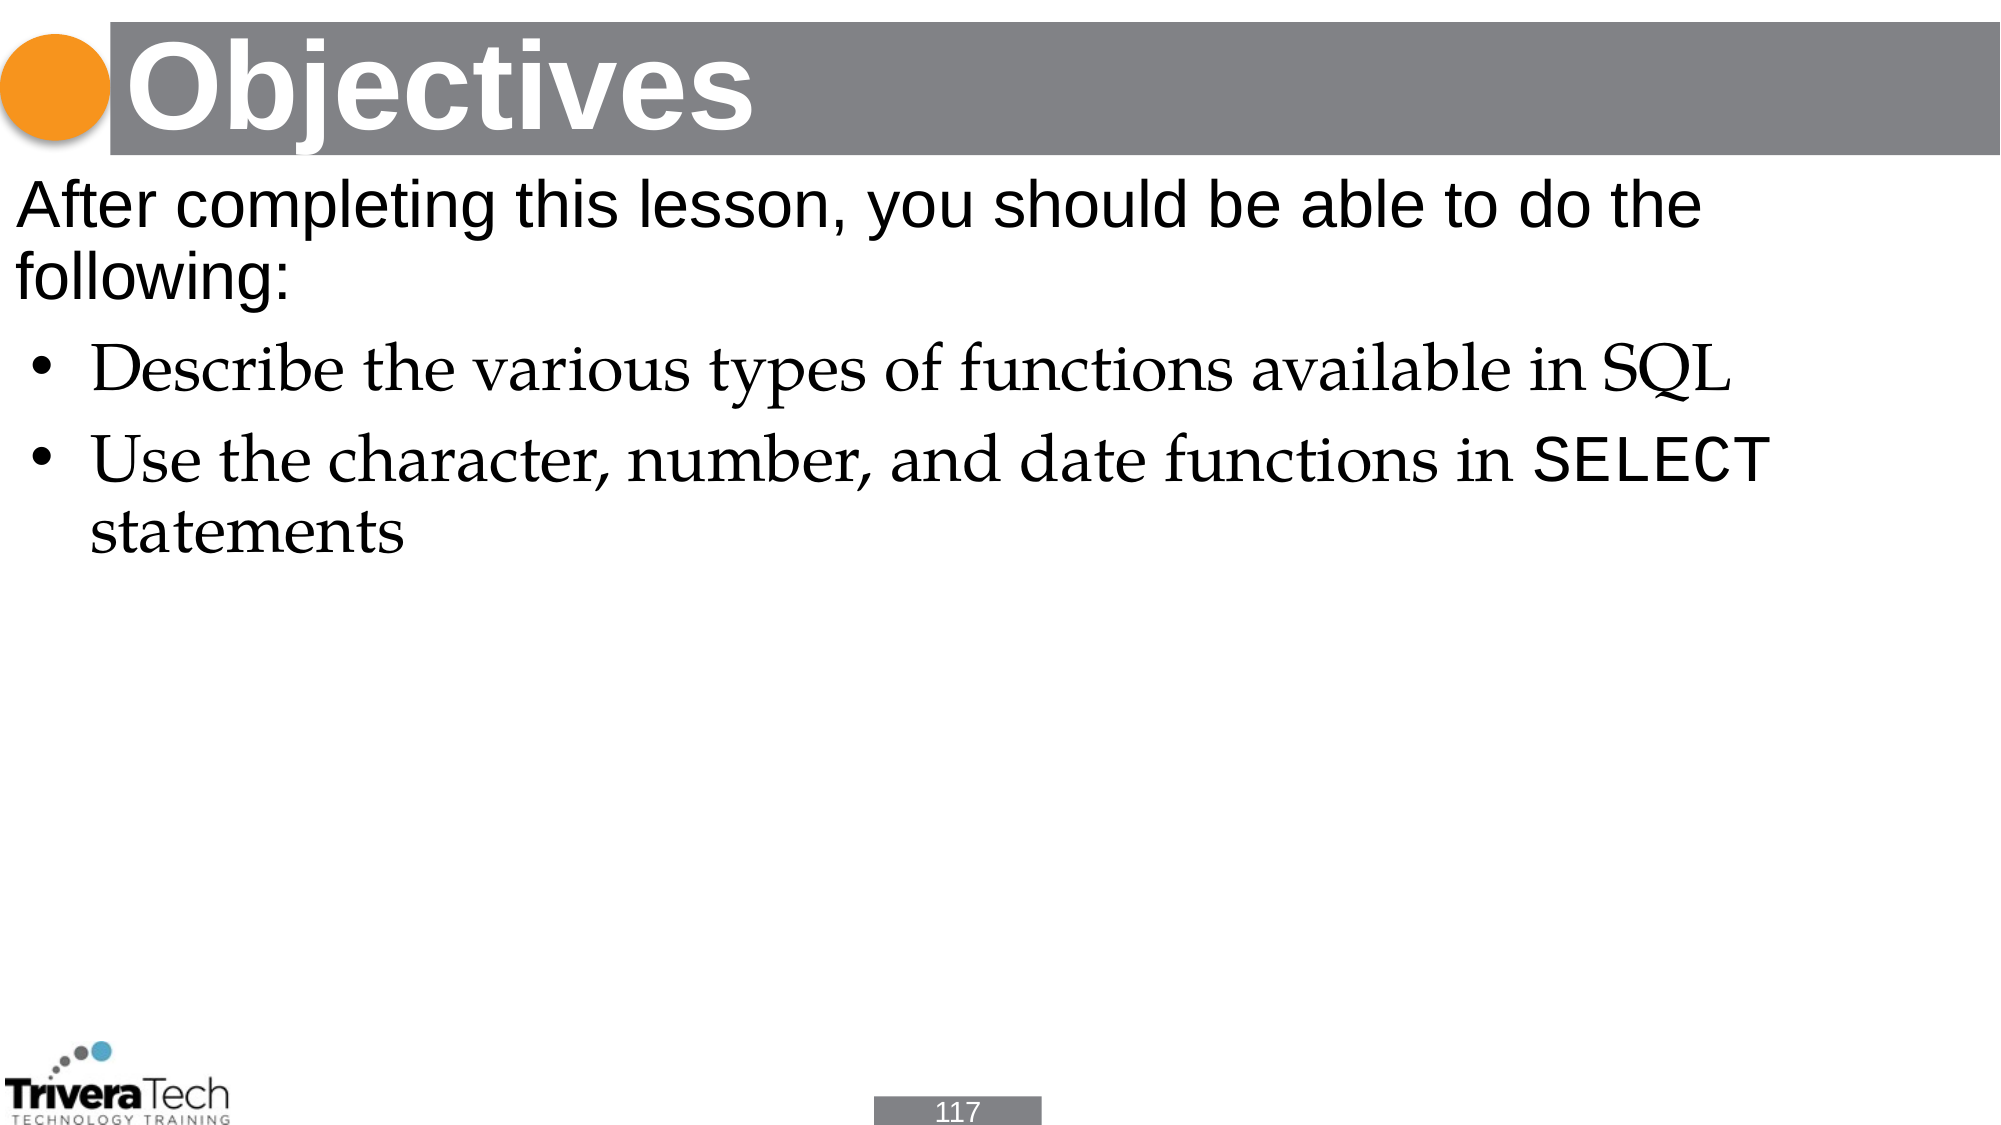

# Objectives
After completing this lesson, you should be able to do the following:
Describe the various types of functions available in SQL
Use the character, number, and date functions in SELECT statements

117